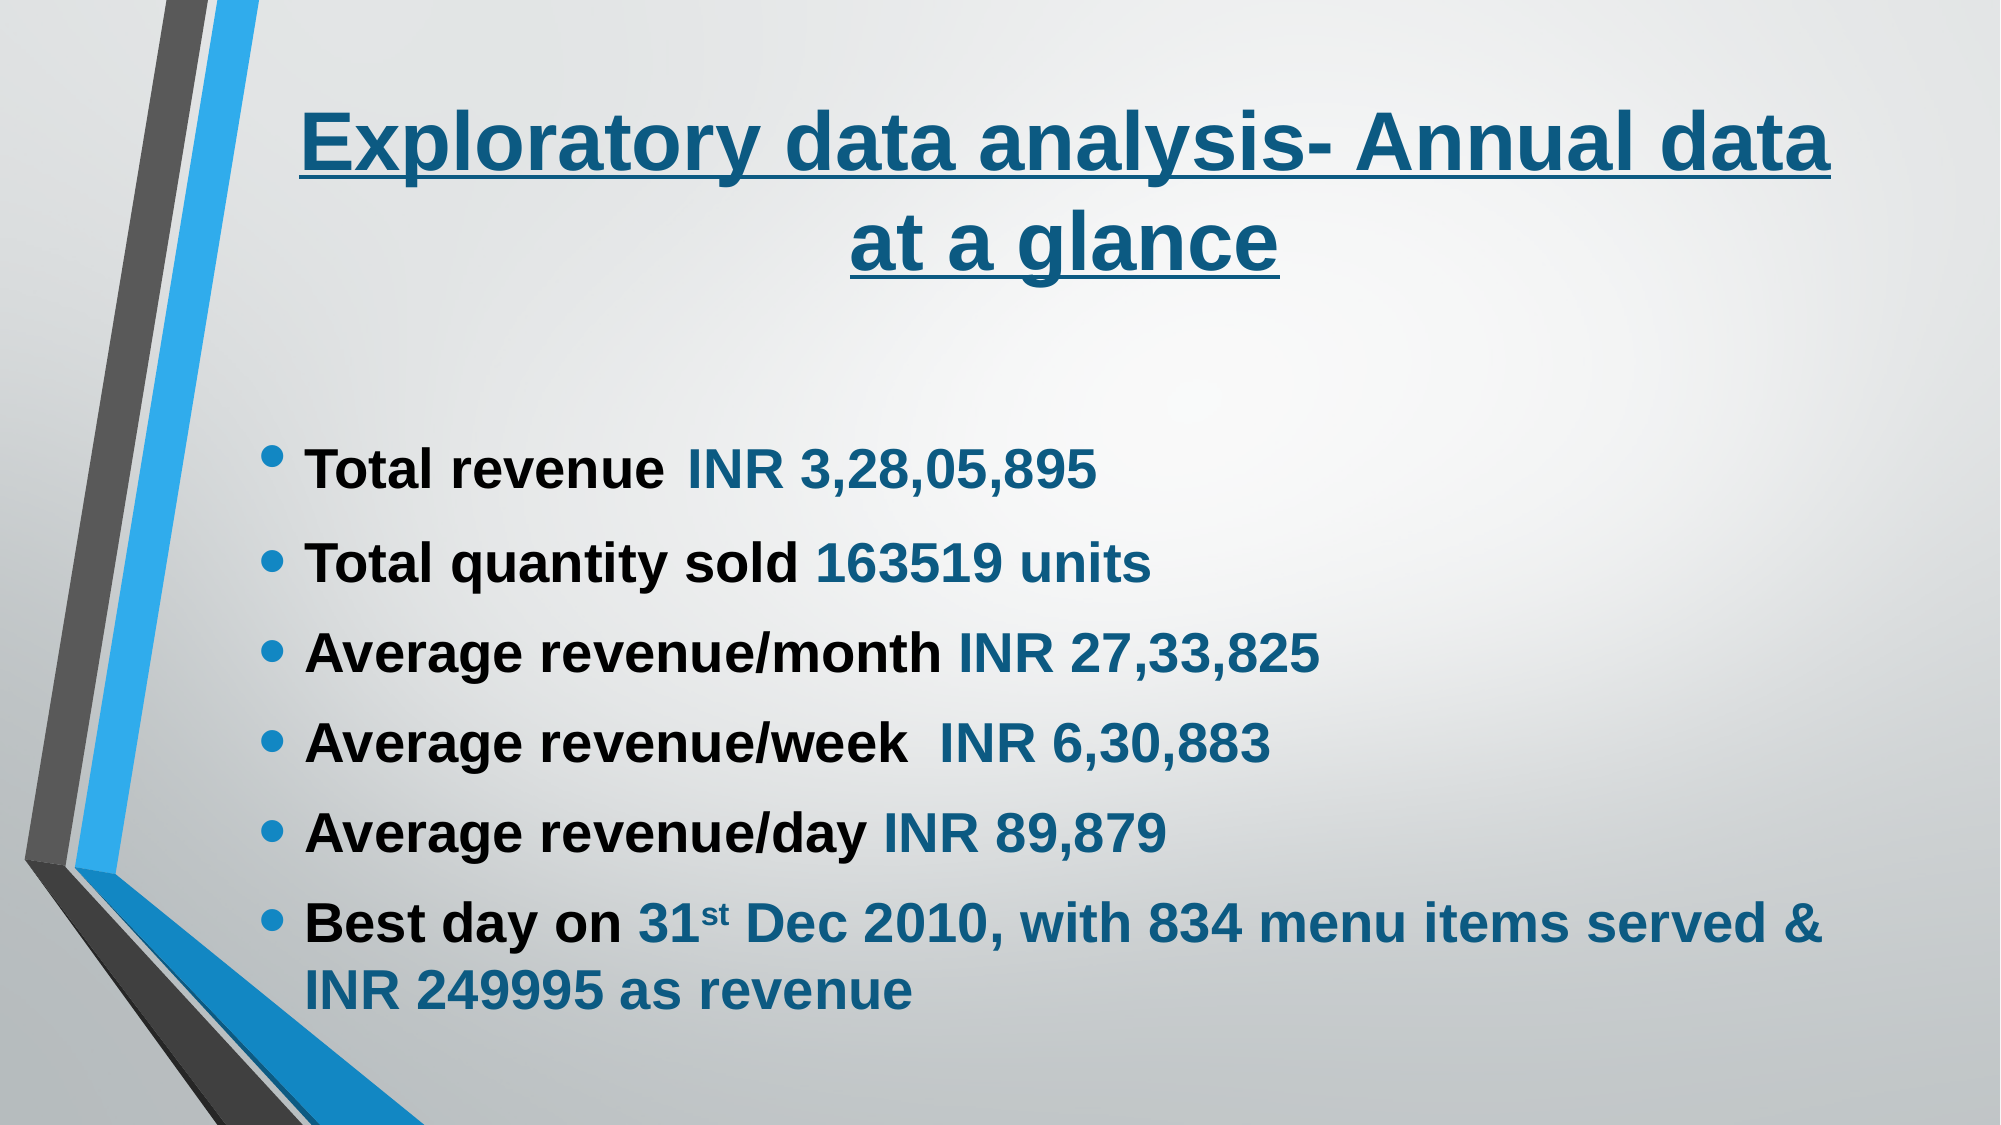

# Exploratory data analysis- Annual data at a glance
Total revenue INR 3,28,05,895
Total quantity sold 163519 units
Average revenue/month INR 27,33,825
Average revenue/week  INR 6,30,883
Average revenue/day INR 89,879
Best day on 31st Dec 2010, with 834 menu items served & INR 249995 as revenue